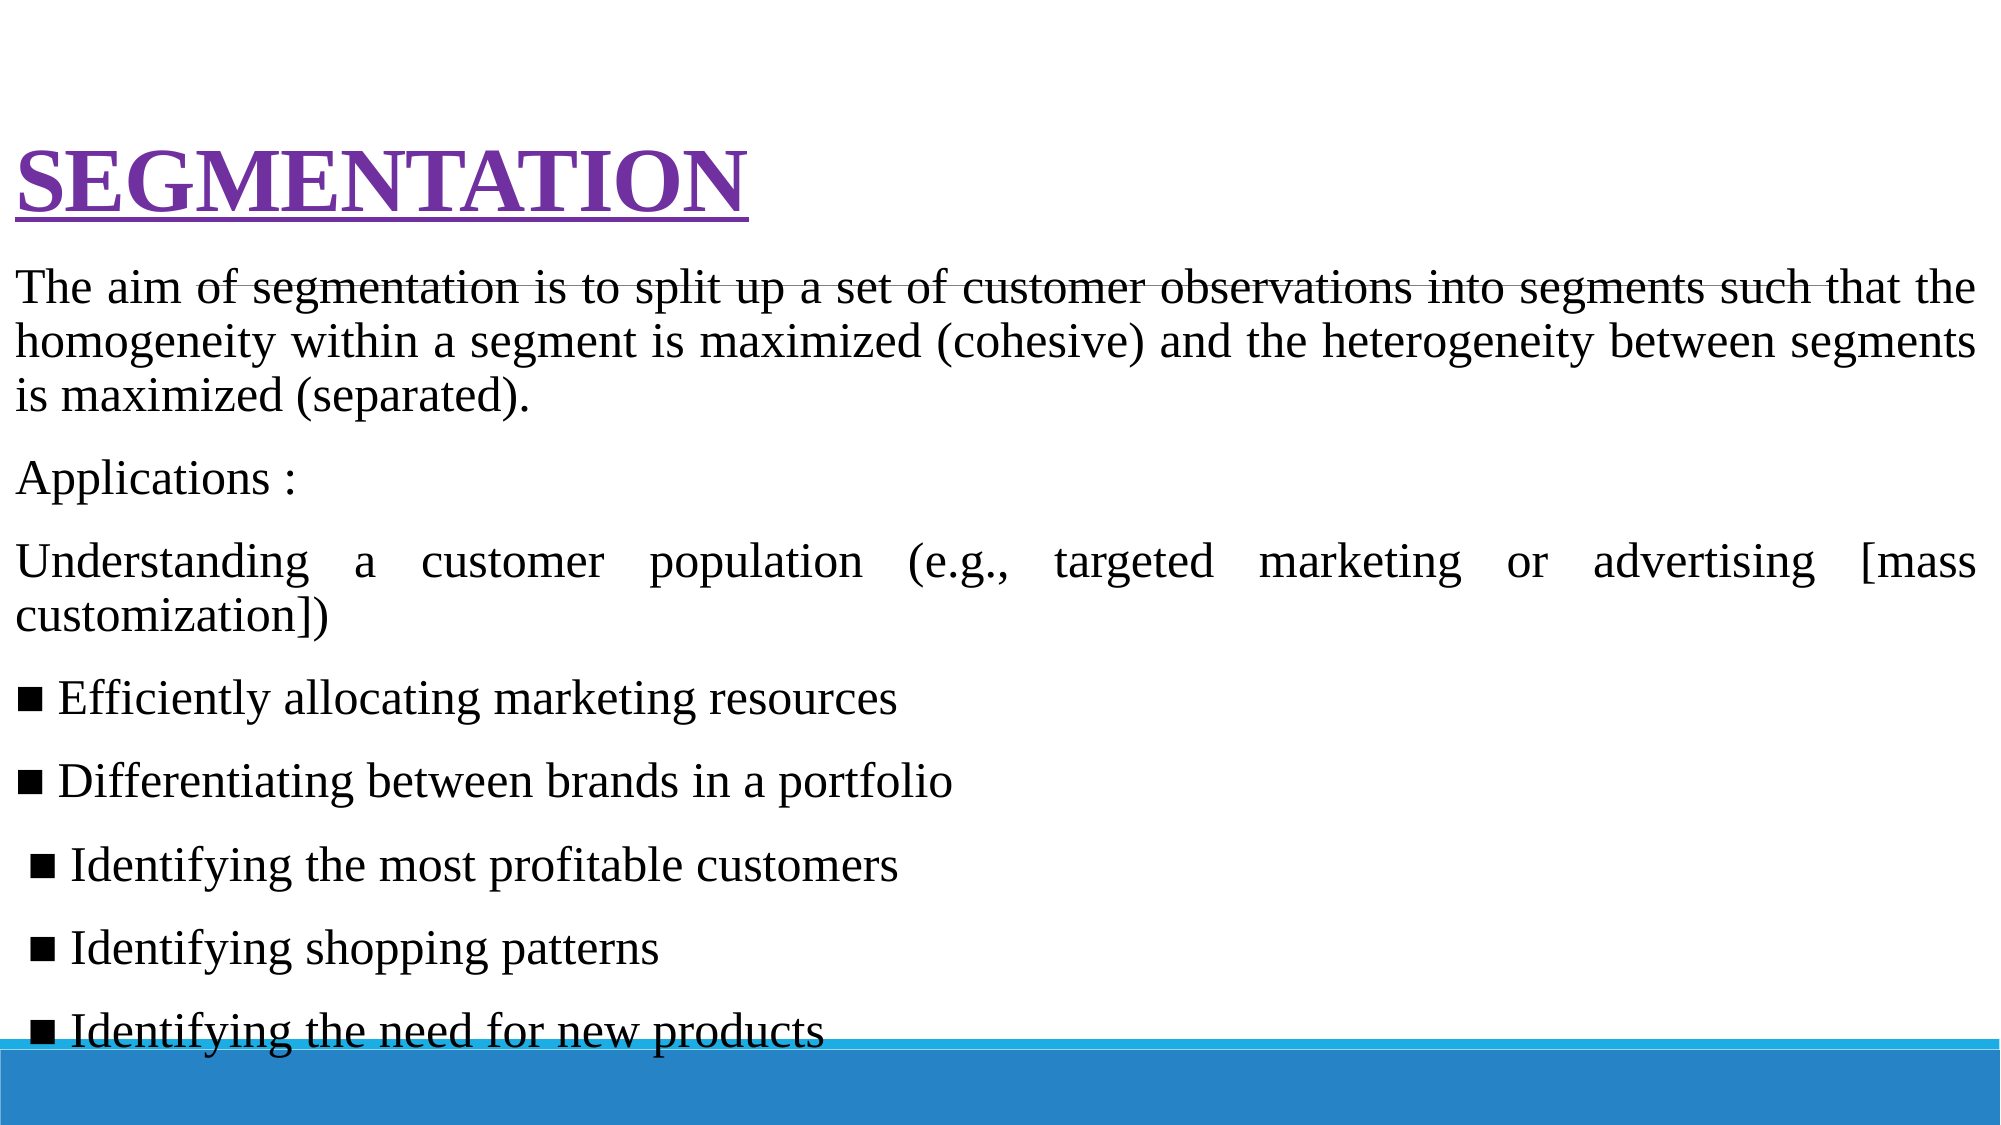

# SEGMENTATION
The aim of segmentation is to split up a set of customer observations into segments such that the homogeneity within a segment is maximized (cohesive) and the heterogeneity between segments is maximized (separated).
Applications :
Understanding a customer population (e.g., targeted marketing or advertising [mass customization])
■ Efficiently allocating marketing resources
■ Differentiating between brands in a portfolio
 ■ Identifying the most profitable customers
 ■ Identifying shopping patterns
 ■ Identifying the need for new products